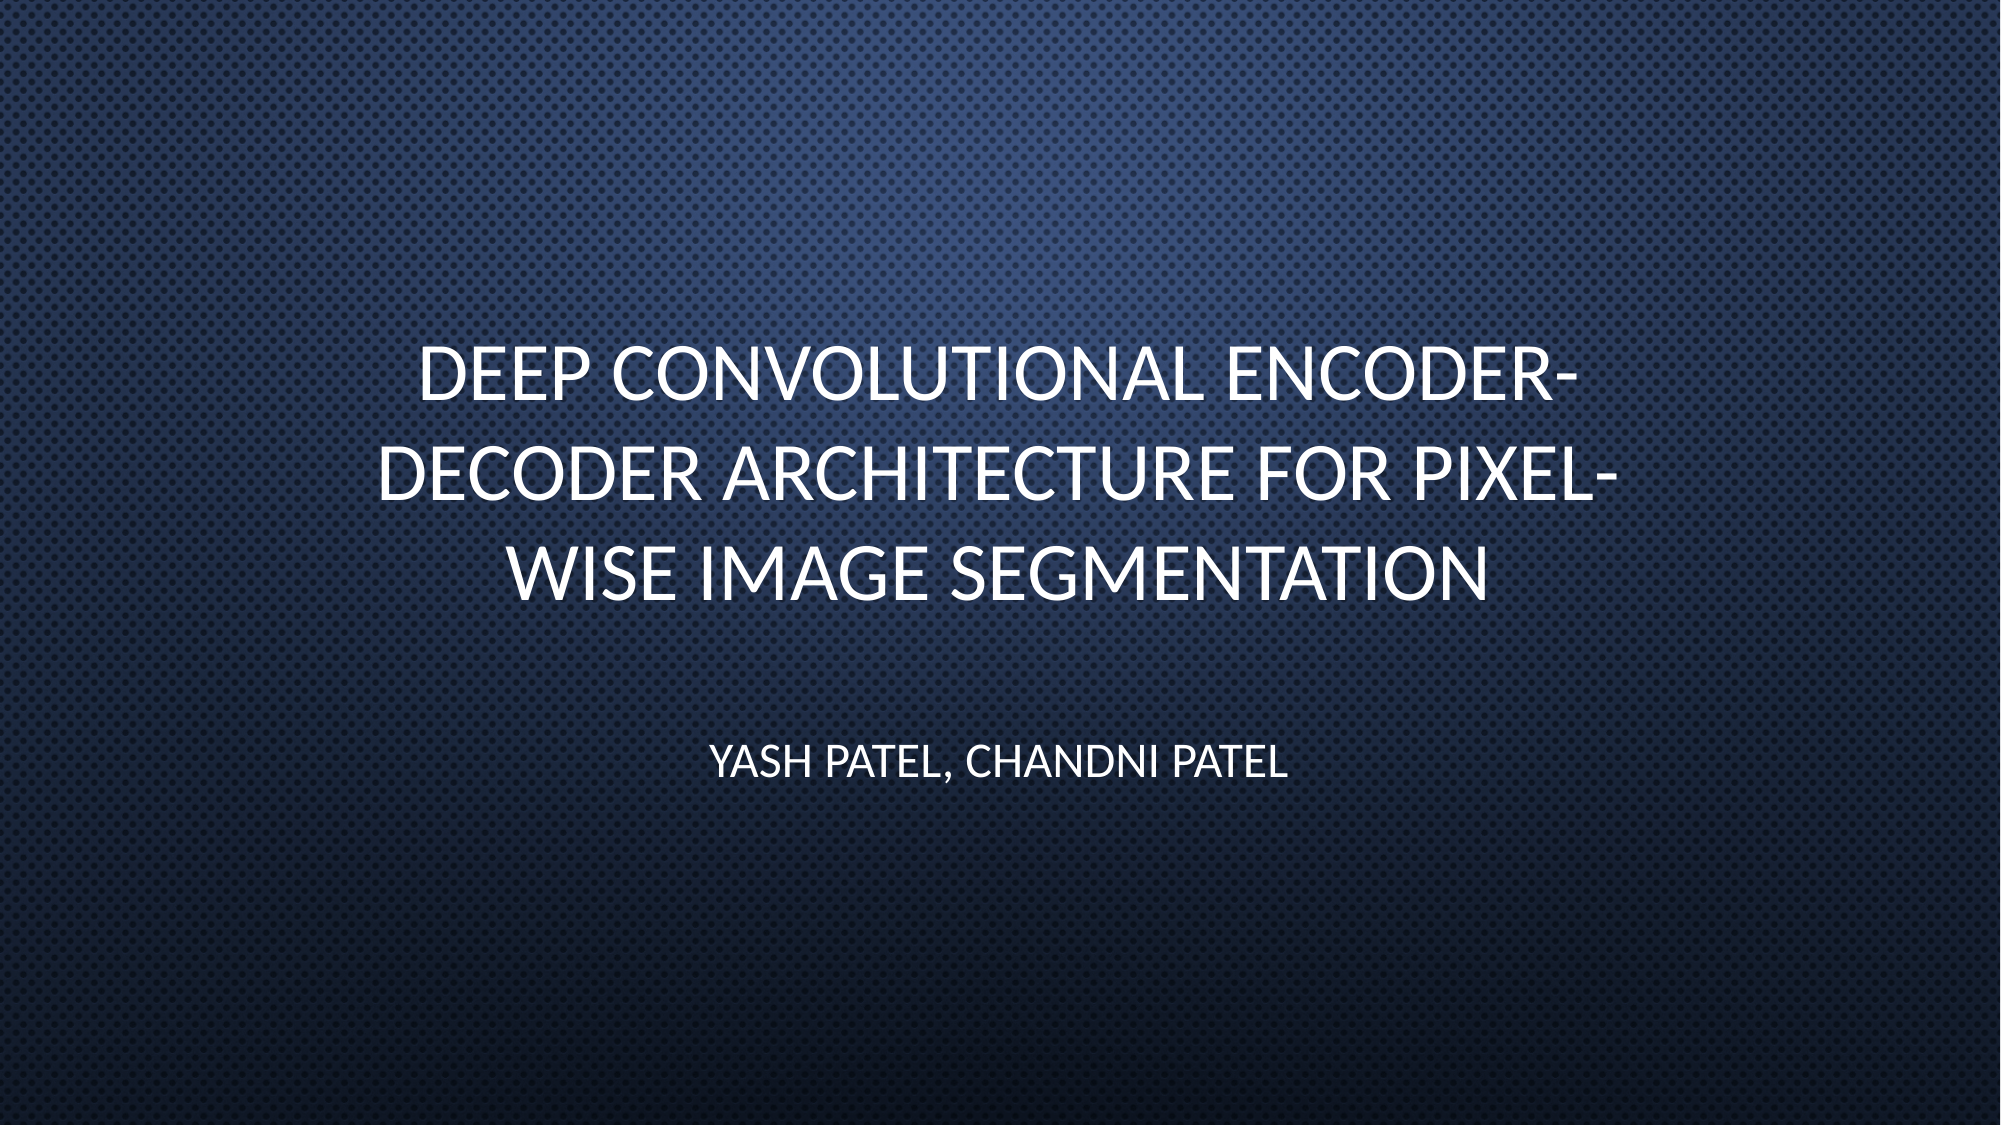

# Deep Convolutional Encoder-Decoder Architecture for Pixel-wise Image Segmentation

Yash Patel, Chandni Patel